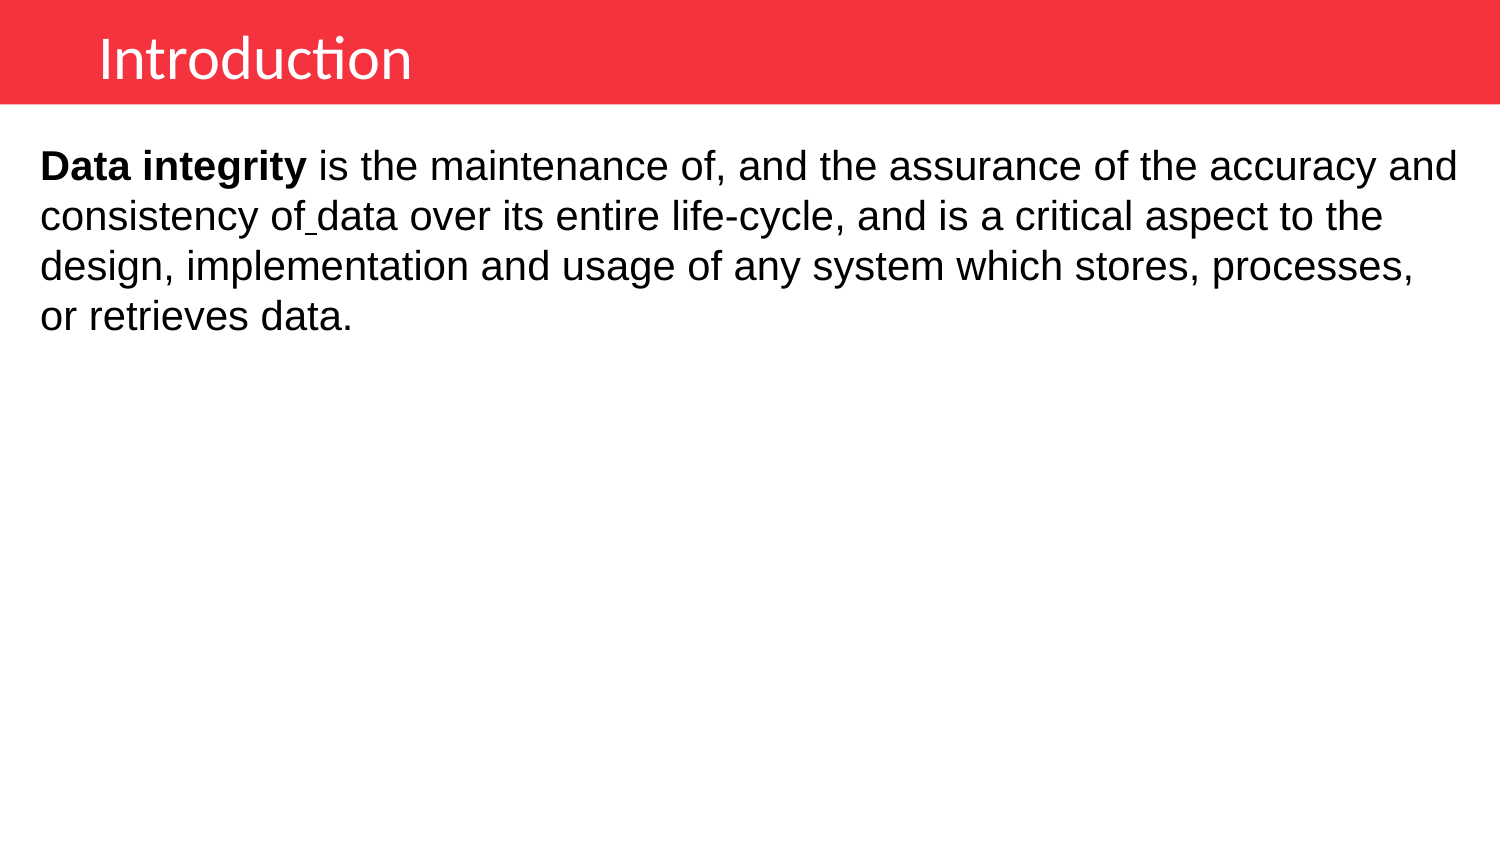

Introduction

Data integrity is the maintenance of, and the assurance of the accuracy and consistency of data over its entire life-cycle, and is a critical aspect to the design, implementation and usage of any system which stores, processes, or retrieves data.